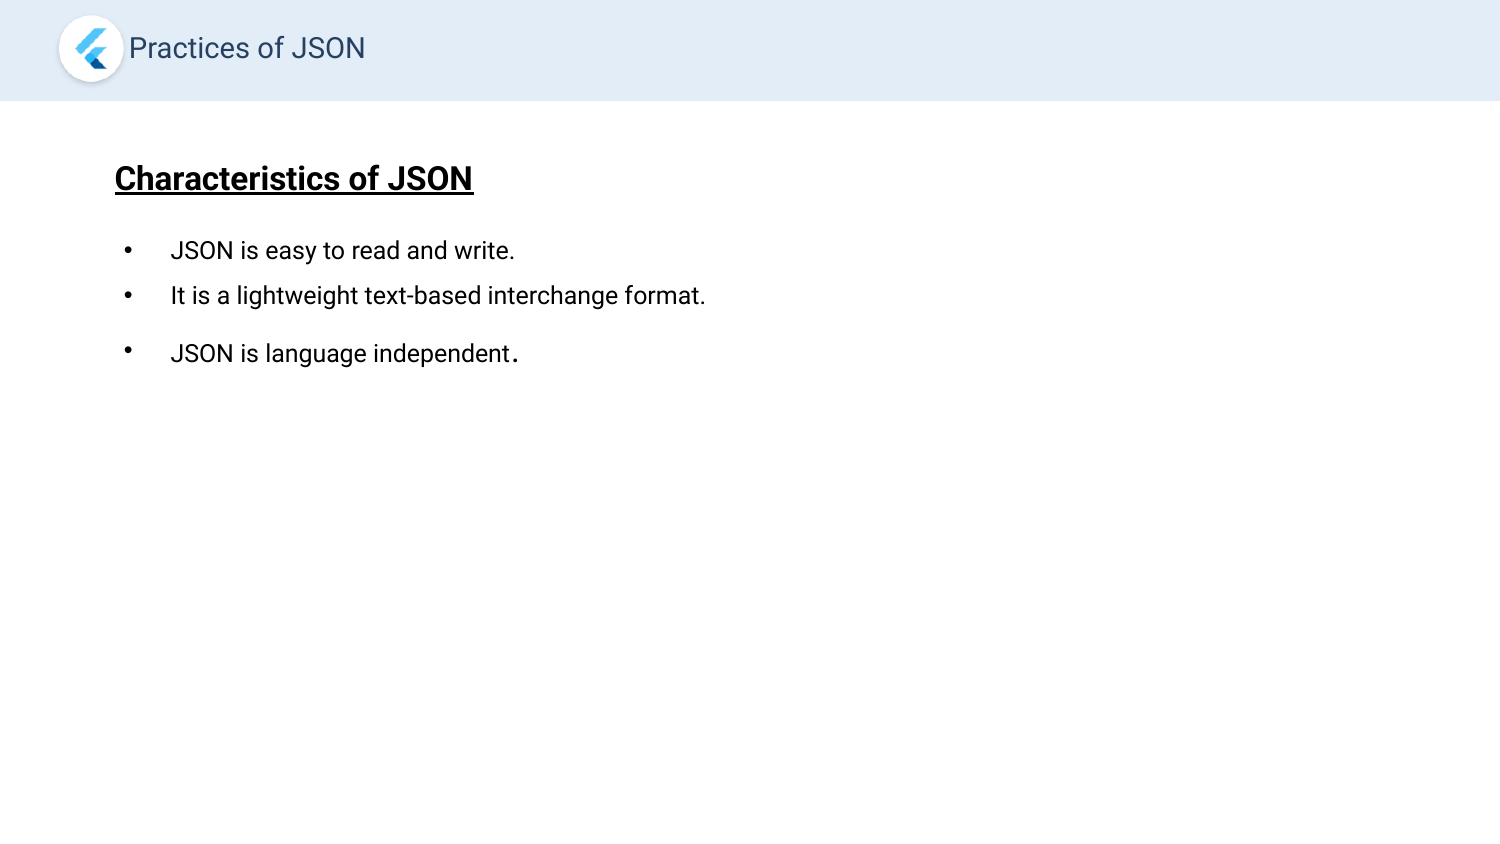

Practices of JSON
Characteristics of JSON
JSON is easy to read and write.
It is a lightweight text-based interchange format.
JSON is language independent.